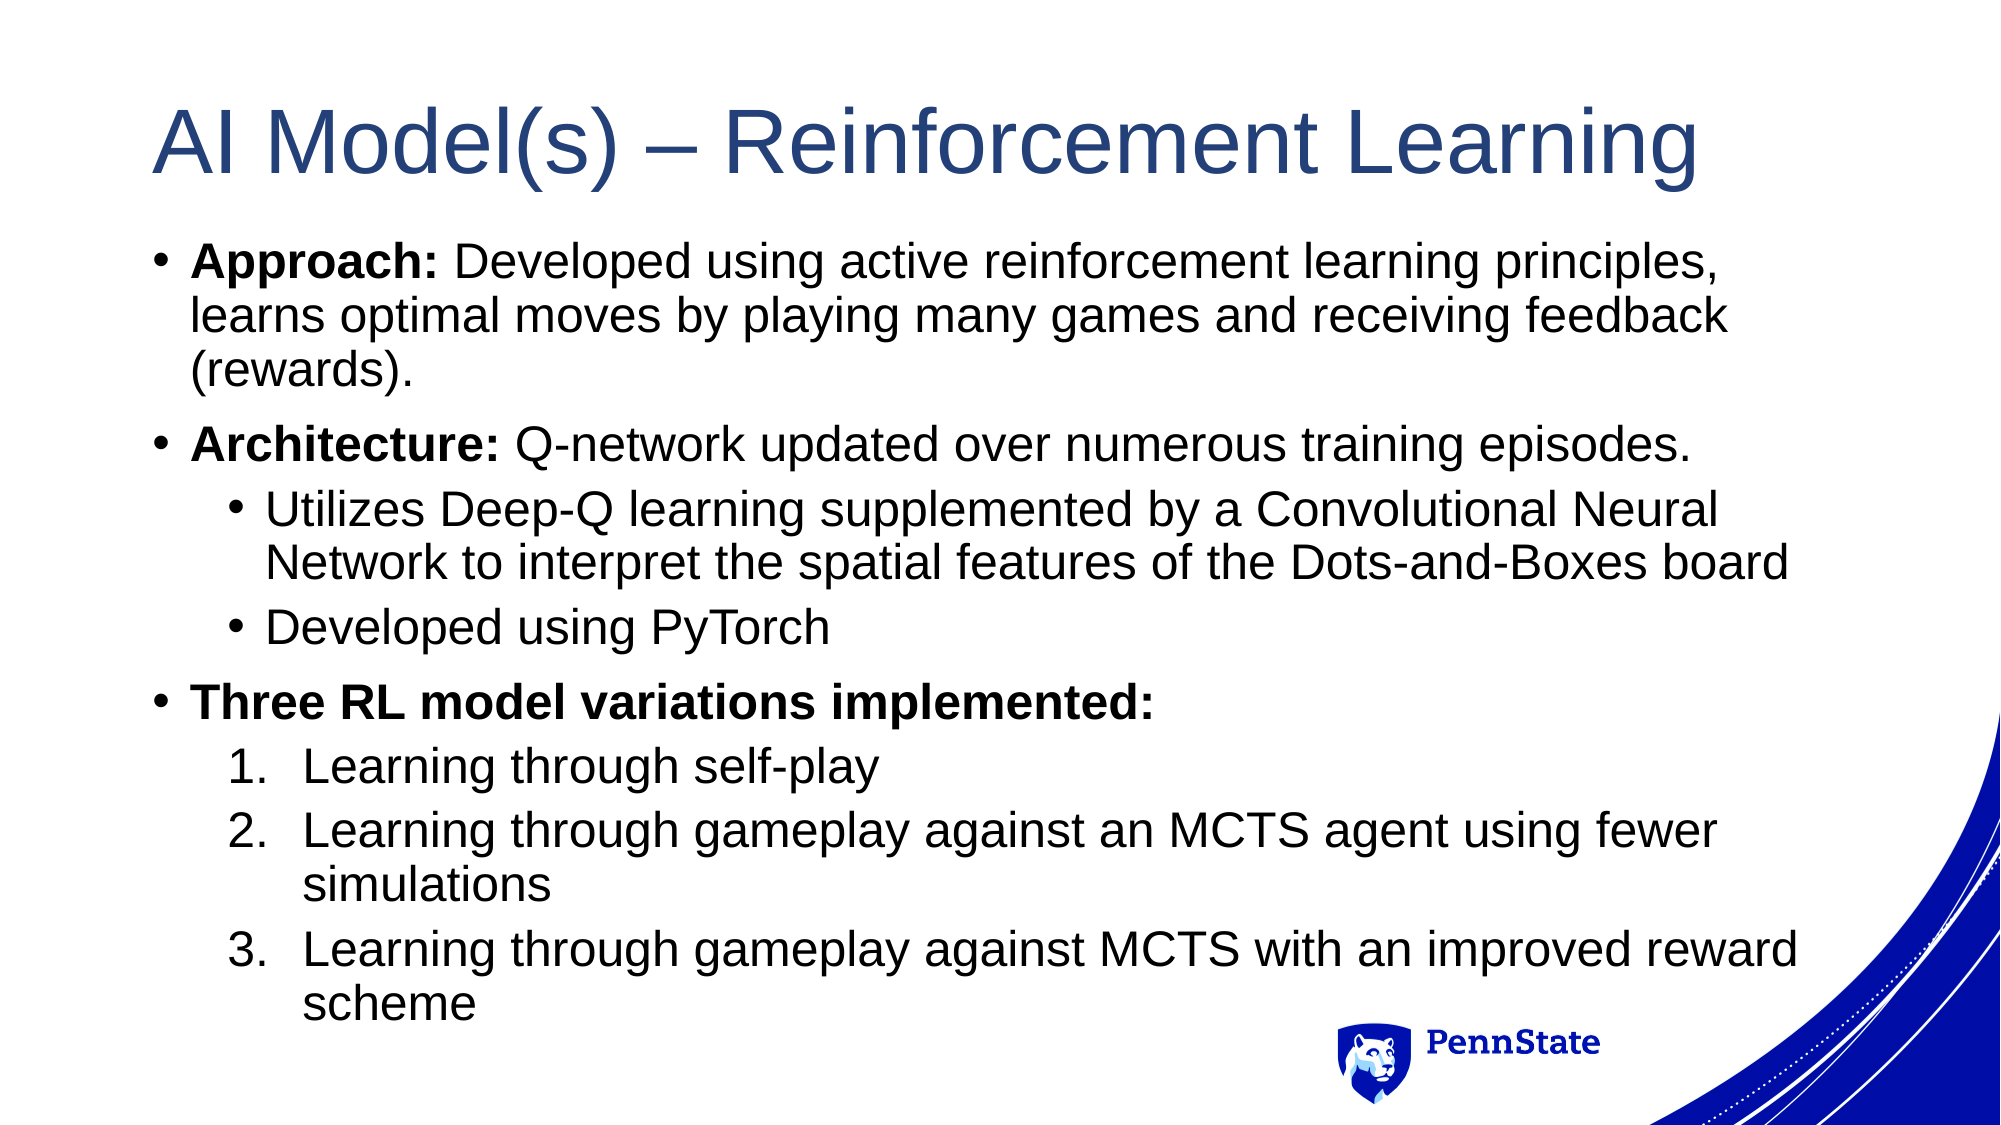

# AI Model(s) – Reinforcement Learning
Approach: Developed using active reinforcement learning principles, learns optimal moves by playing many games and receiving feedback (rewards).
Architecture: Q-network updated over numerous training episodes.
Utilizes Deep-Q learning supplemented by a Convolutional Neural Network to interpret the spatial features of the Dots-and-Boxes board
Developed using PyTorch
Three RL model variations implemented:
Learning through self-play
Learning through gameplay against an MCTS agent using fewer simulations
Learning through gameplay against MCTS with an improved reward scheme